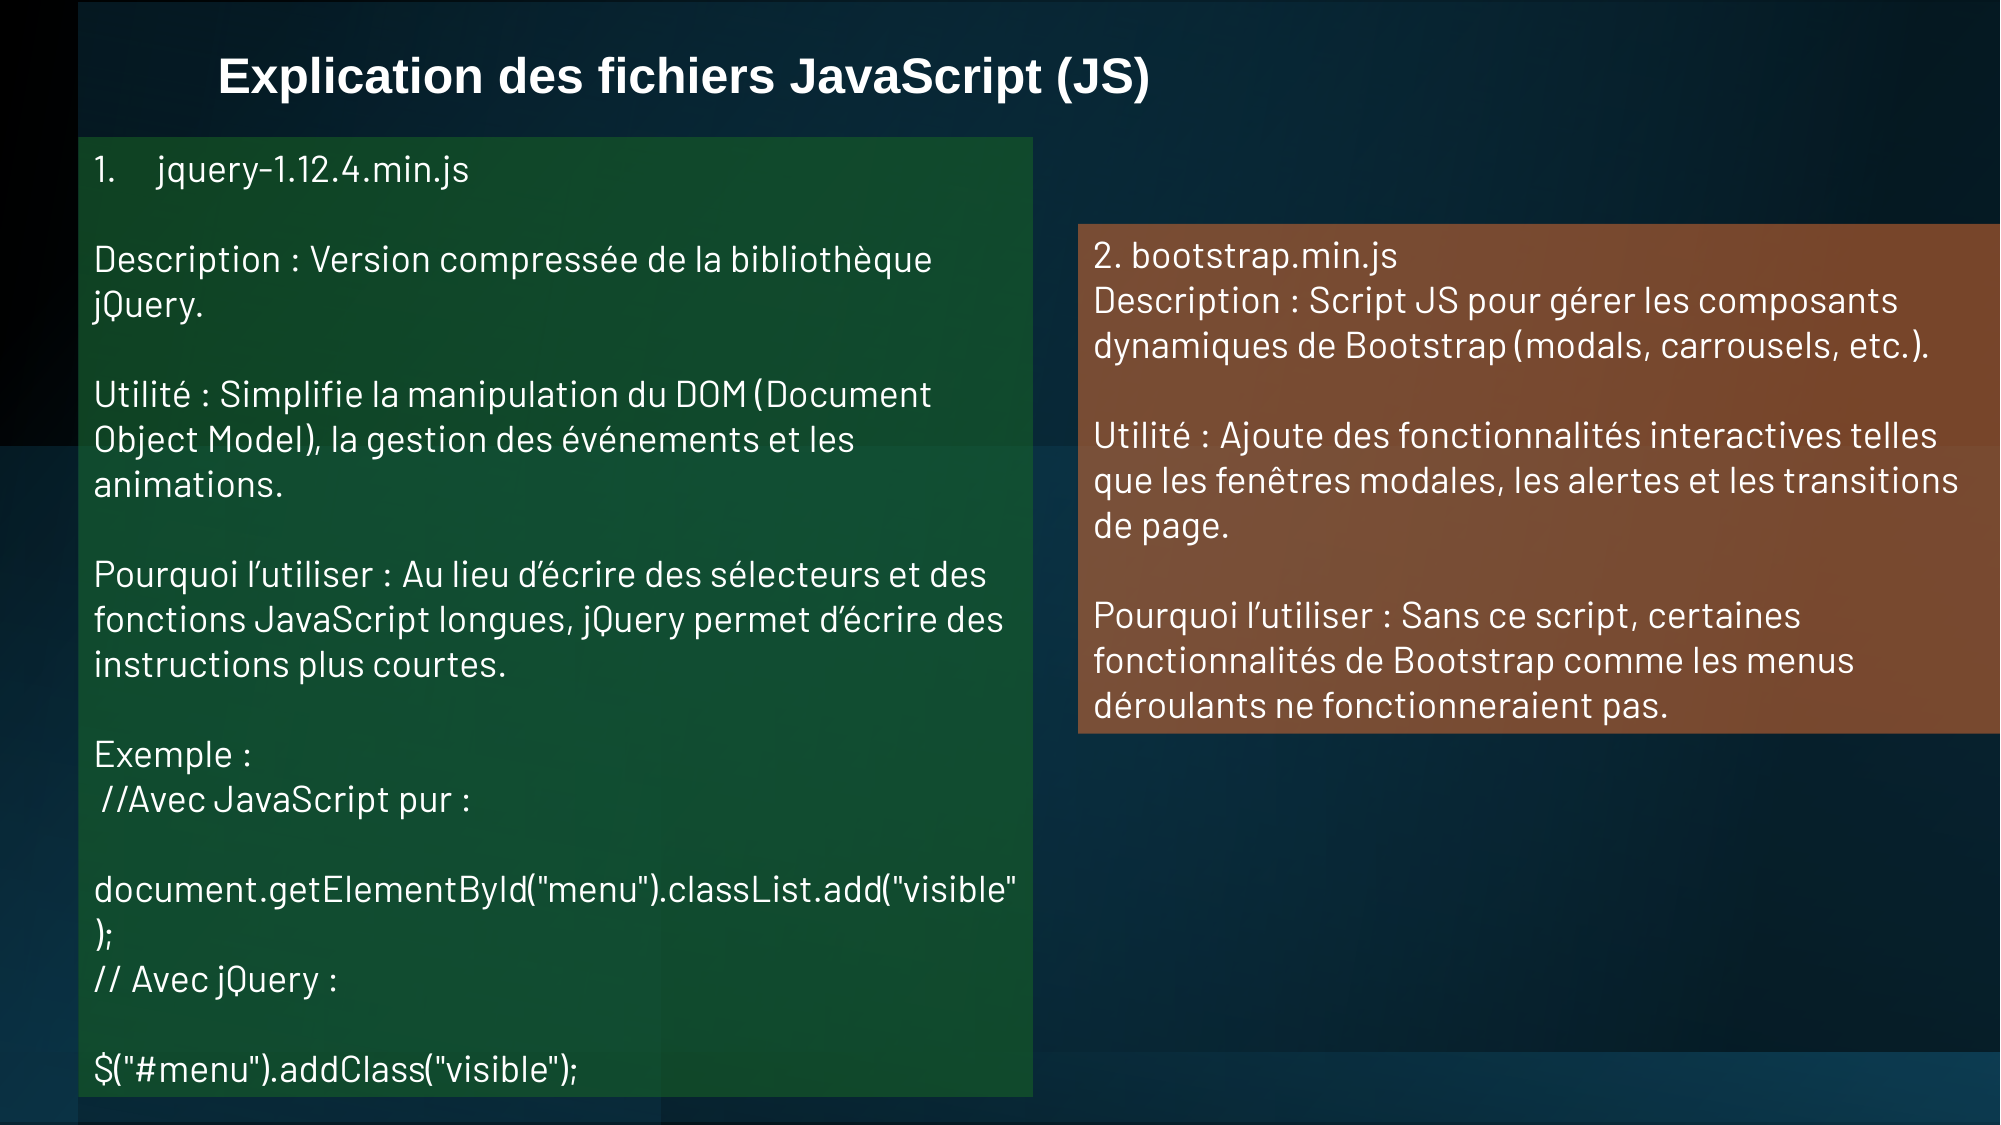

Explication des fichiers JavaScript (JS)

 jquery-1.12.4.min.js

Description : Version compressée de la bibliothèque jQuery.

Utilité : Simplifie la manipulation du DOM (Document Object Model), la gestion des événements et les animations.

Pourquoi l’utiliser : Au lieu d’écrire des sélecteurs et des fonctions JavaScript longues, jQuery permet d’écrire des instructions plus courtes.

Exemple :
 //Avec JavaScript pur :

document.getElementById("menu").classList.add("visible");
// Avec jQuery :

$("#menu").addClass("visible");
2. bootstrap.min.js
Description : Script JS pour gérer les composants dynamiques de Bootstrap (modals, carrousels, etc.).

Utilité : Ajoute des fonctionnalités interactives telles que les fenêtres modales, les alertes et les transitions de page.

Pourquoi l’utiliser : Sans ce script, certaines fonctionnalités de Bootstrap comme les menus déroulants ne fonctionneraient pas.

#